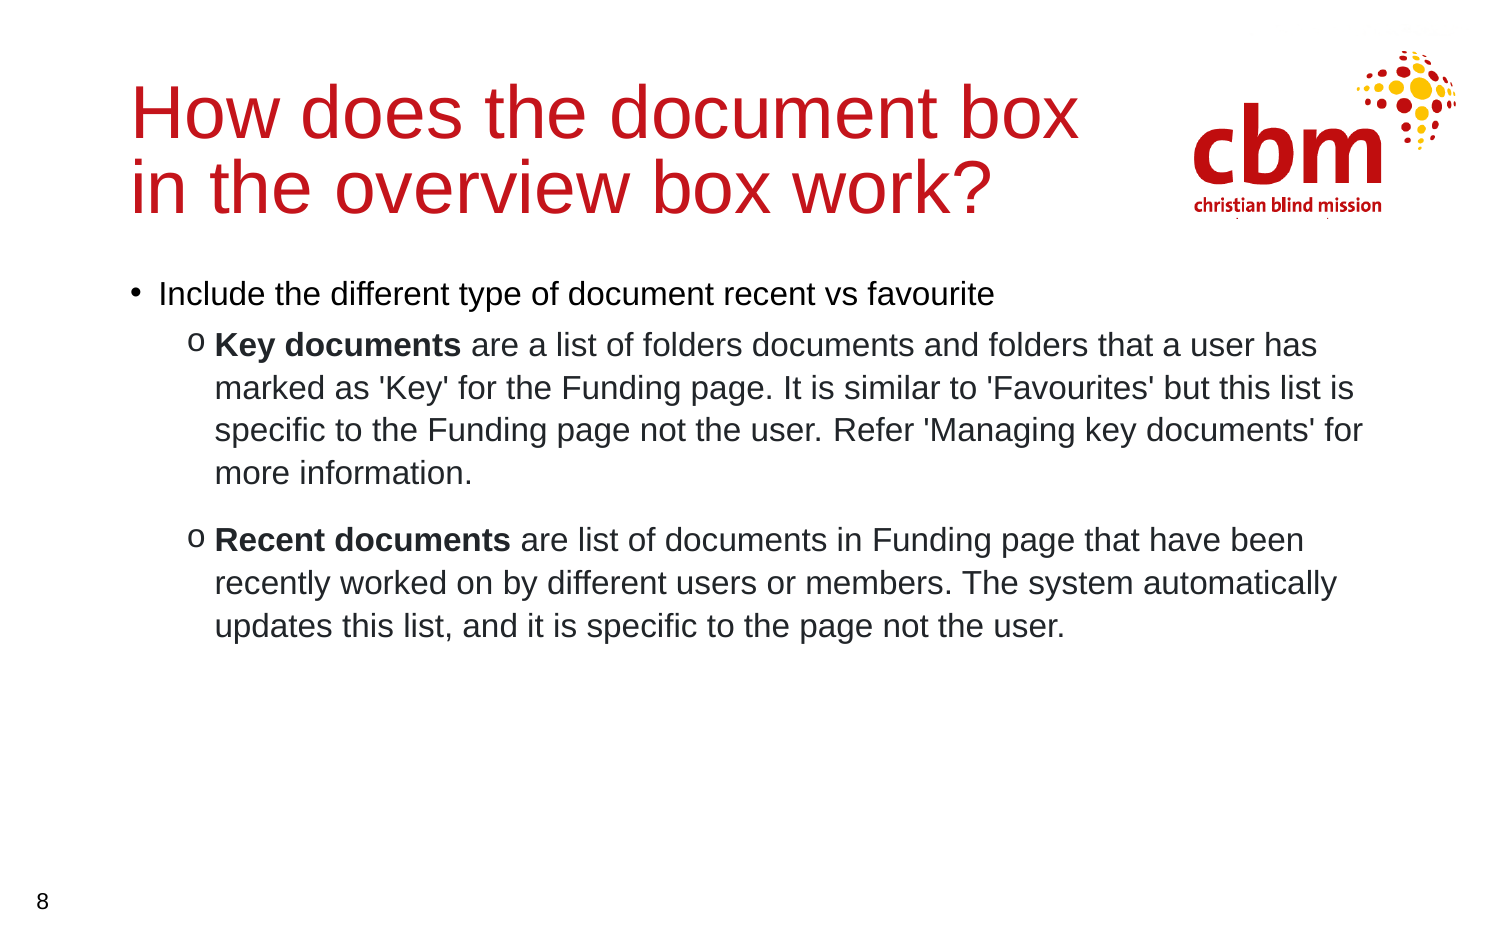

# How does the document box in the overview box work?
Include the different type of document recent vs favourite
Key documents are a list of folders documents and folders that a user has marked as 'Key' for the Funding page. It is similar to 'Favourites' but this list is specific to the Funding page not the user. Refer 'Managing key documents' for more information.
Recent documents are list of documents in Funding page that have been recently worked on by different users or members. The system automatically updates this list, and it is specific to the page not the user.

8